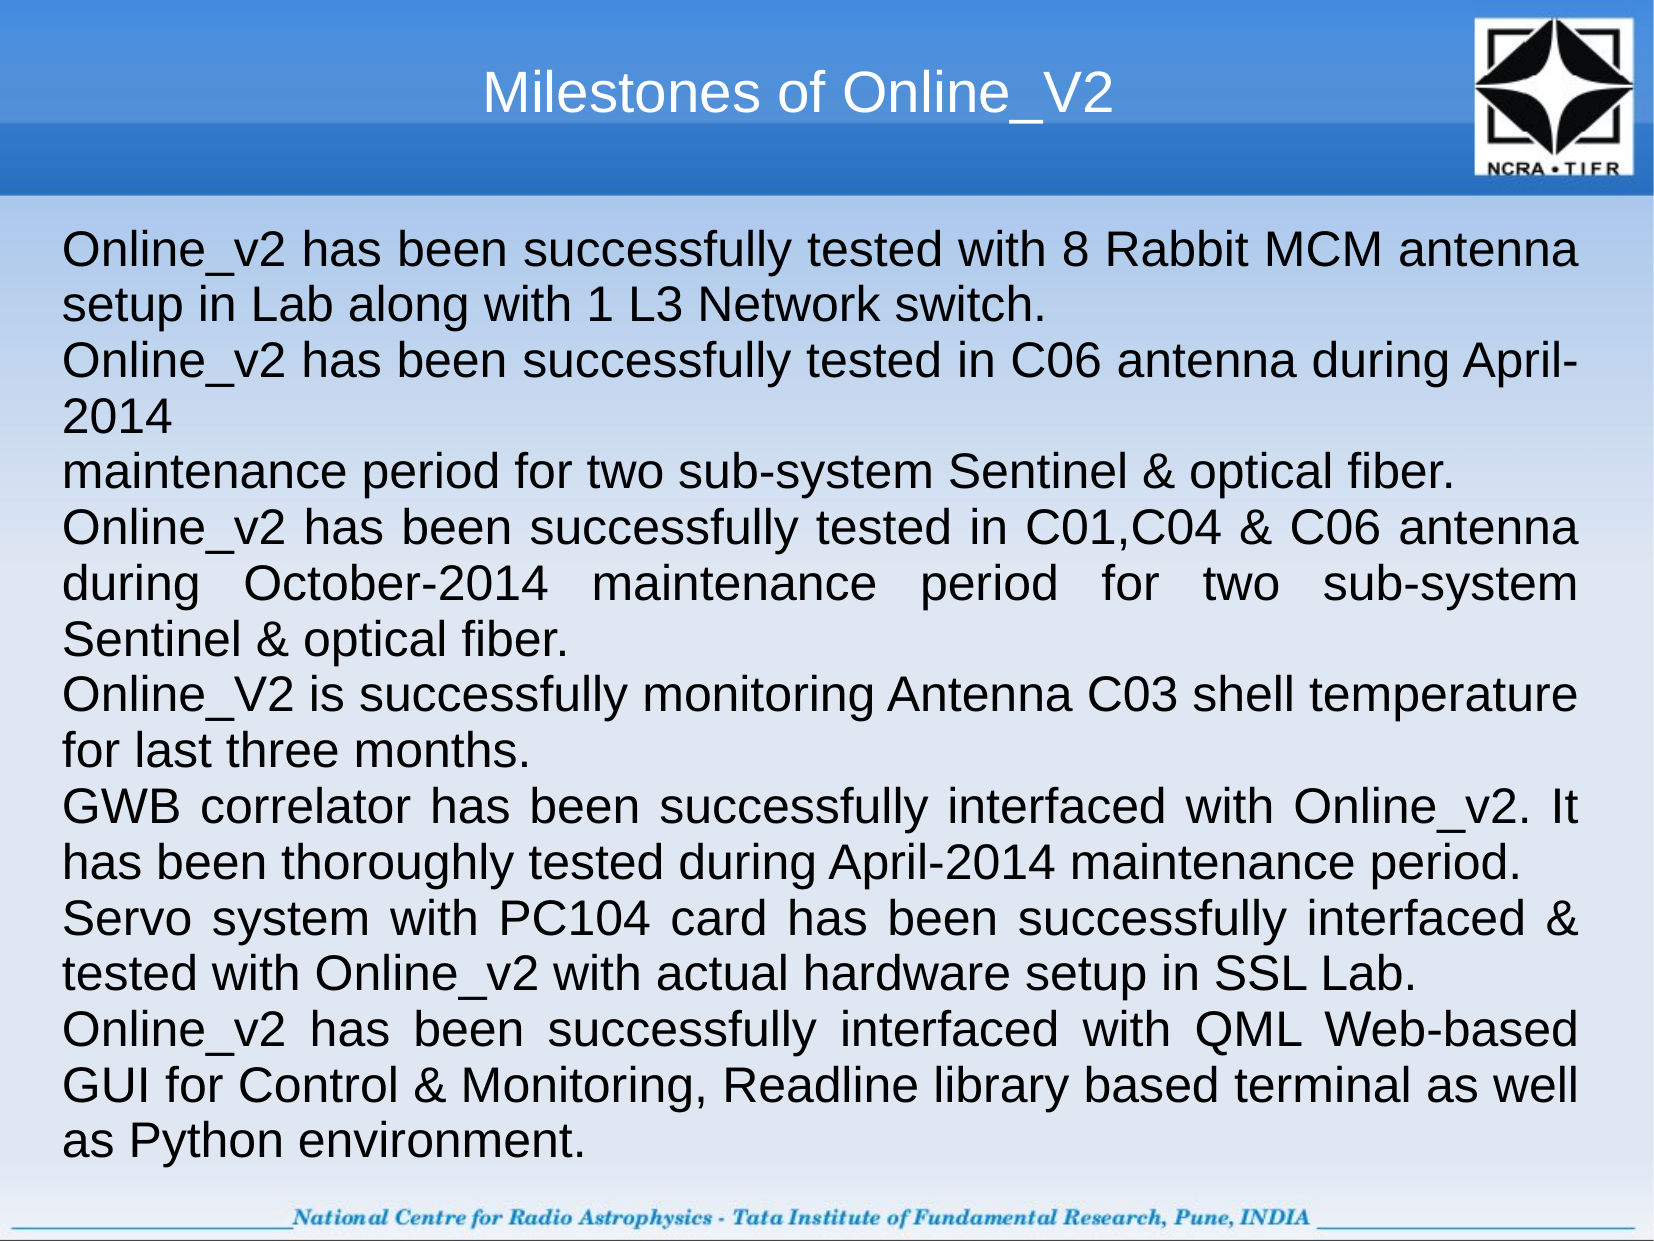

Milestones of Online_V2
Online_v2 has been successfully tested with 8 Rabbit MCM antenna setup in Lab along with 1 L3 Network switch.
Online_v2 has been successfully tested in C06 antenna during April-2014
maintenance period for two sub-system Sentinel & optical fiber.
Online_v2 has been successfully tested in C01,C04 & C06 antenna during October-2014 maintenance period for two sub-system Sentinel & optical fiber.
Online_V2 is successfully monitoring Antenna C03 shell temperature for last three months.
GWB correlator has been successfully interfaced with Online_v2. It has been thoroughly tested during April-2014 maintenance period.
Servo system with PC104 card has been successfully interfaced & tested with Online_v2 with actual hardware setup in SSL Lab.
Online_v2 has been successfully interfaced with QML Web-based GUI for Control & Monitoring, Readline library based terminal as well as Python environment.